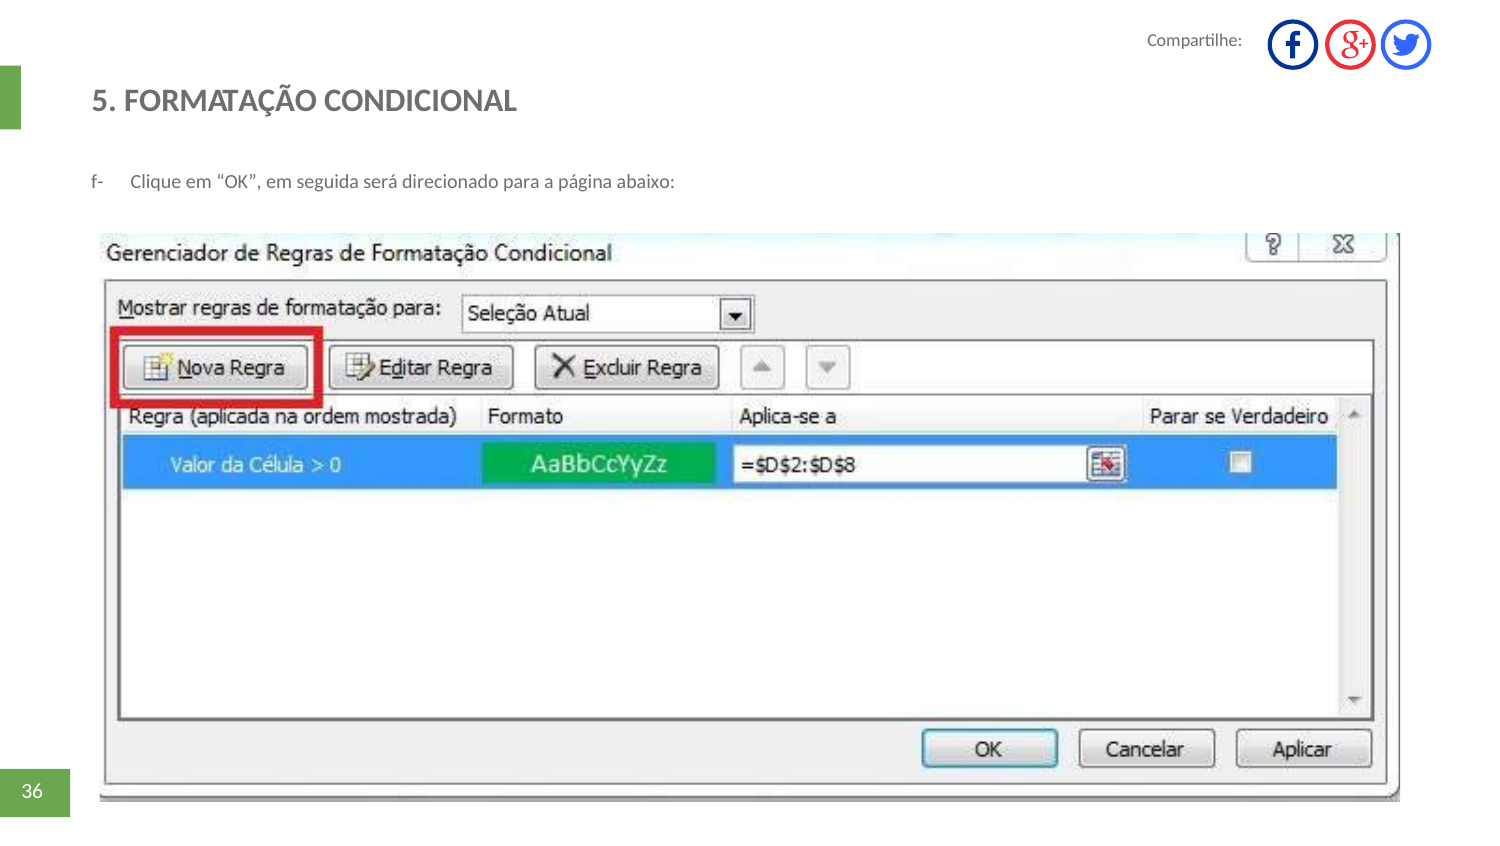

Compartilhe:

5. FORMATAÇÃO CONDICIONAL
f-
Clique em “OK”, em seguida será direcionado para a página abaixo:

36